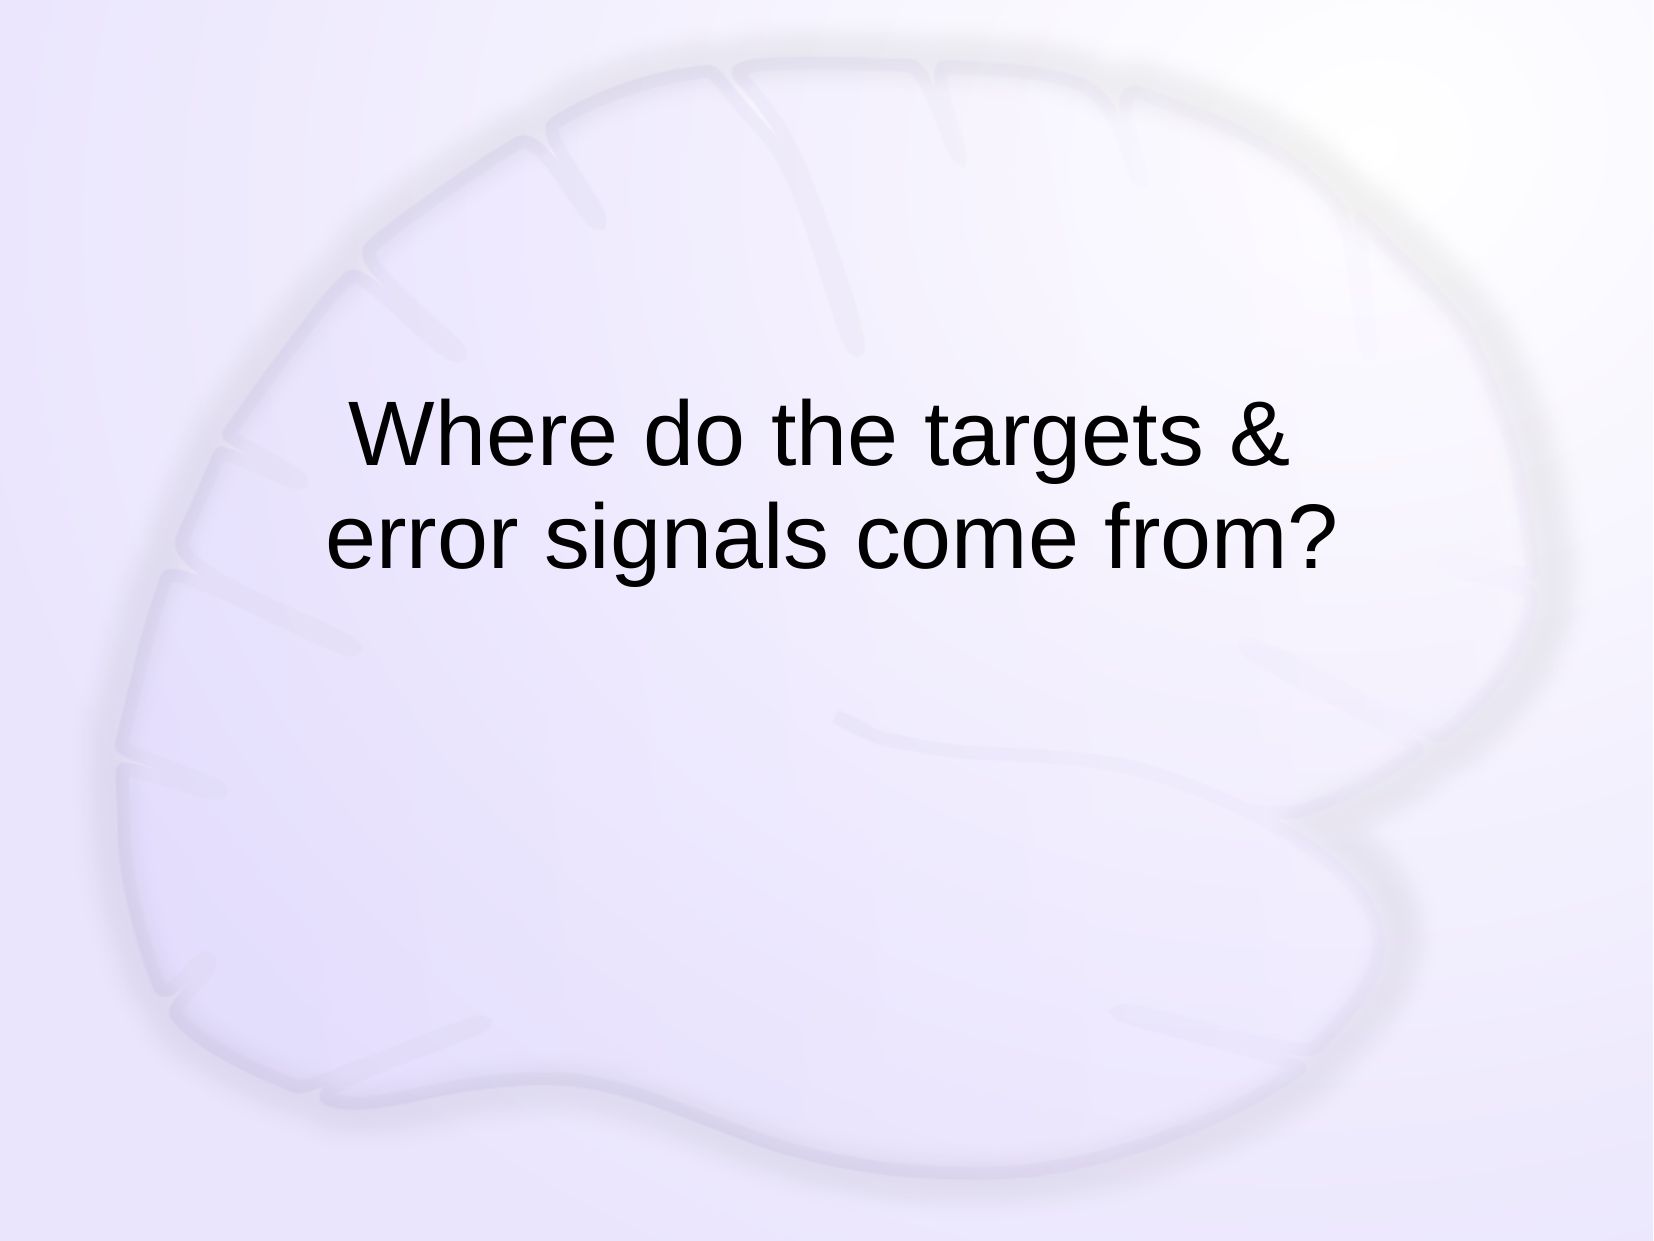

# Where do the targets & error signals come from?